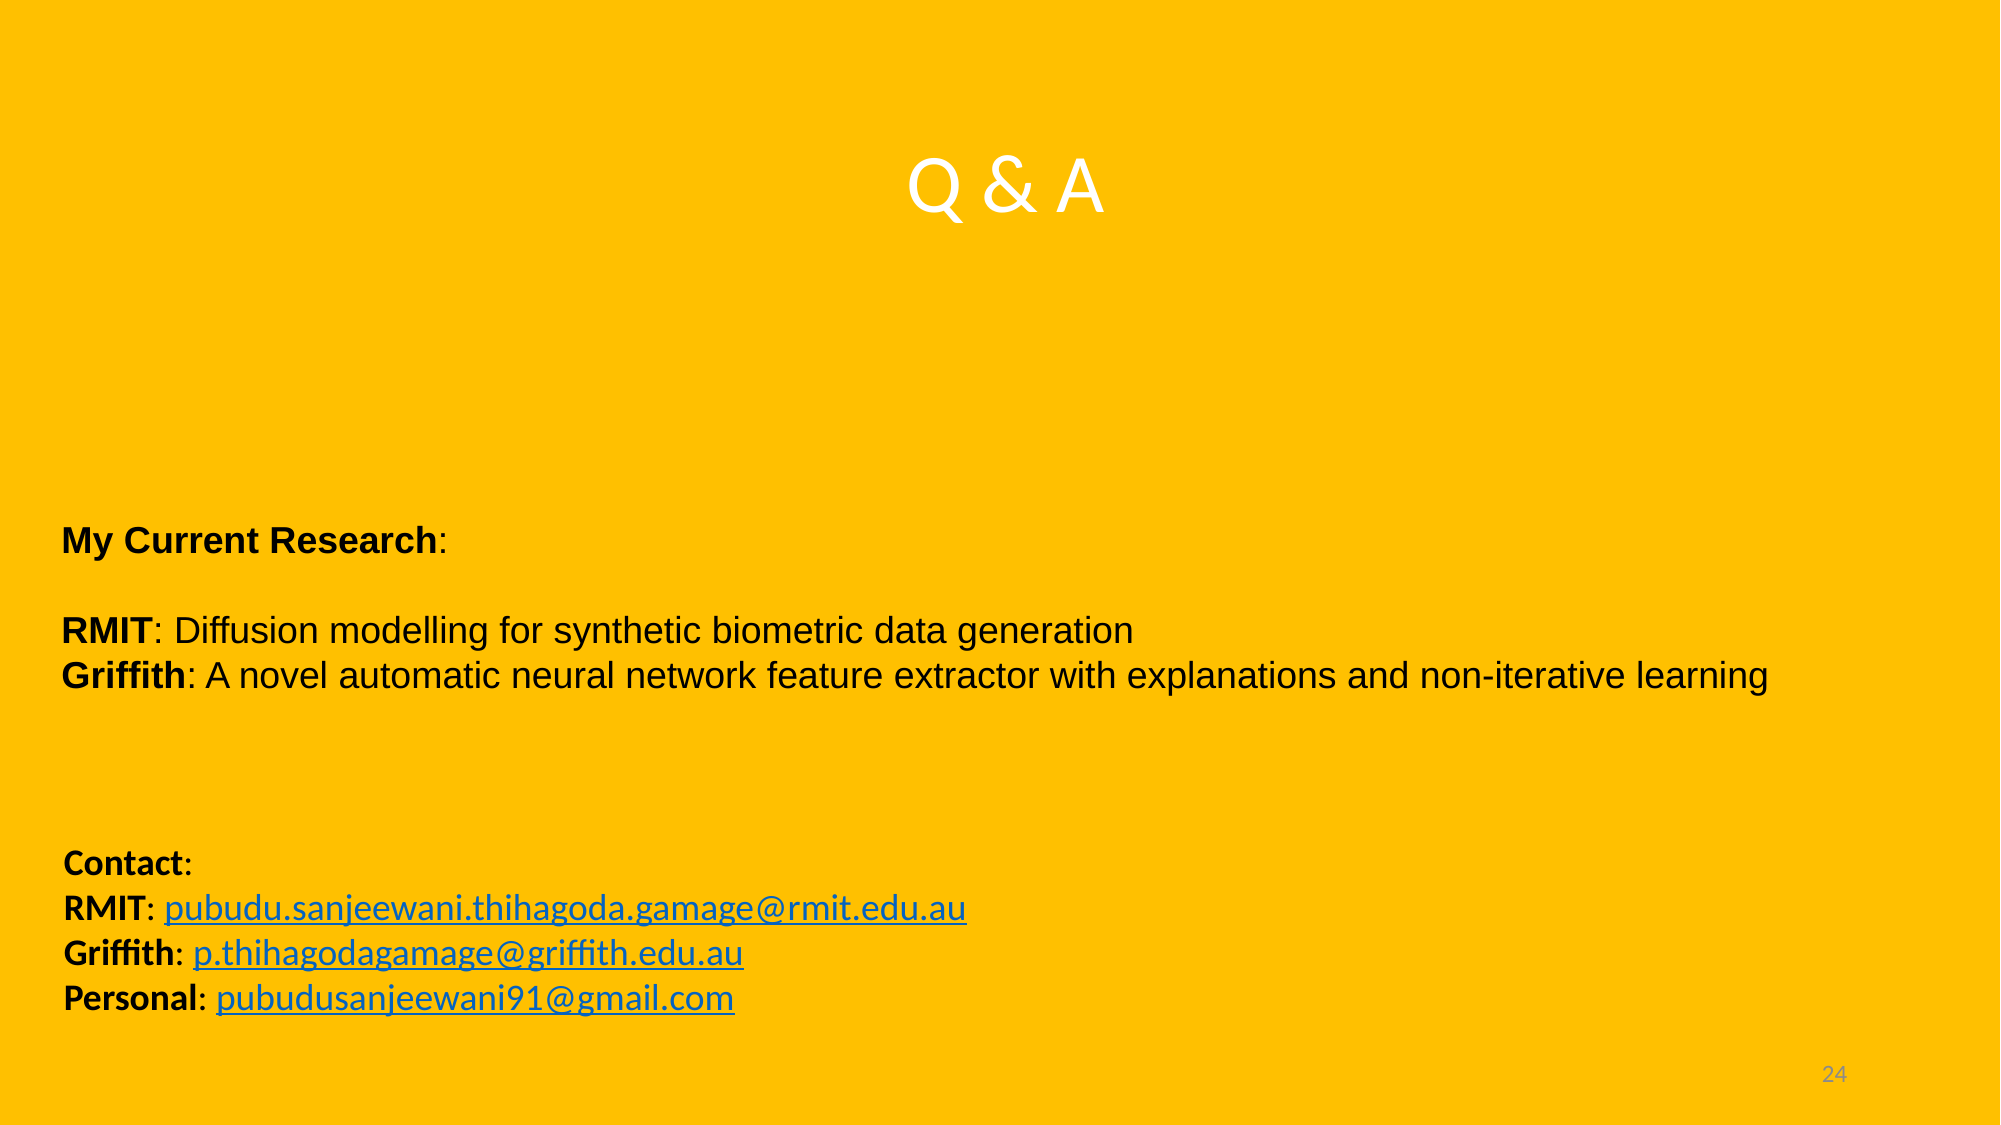

Q & A
My Current Research:

RMIT: Diffusion modelling for synthetic biometric data generation
Griffith: A novel automatic neural network feature extractor with explanations and non-iterative learning
Contact:
RMIT: pubudu.sanjeewani.thihagoda.gamage@rmit.edu.au
Griffith: p.thihagodagamage@griffith.edu.au
Personal: pubudusanjeewani91@gmail.com

24